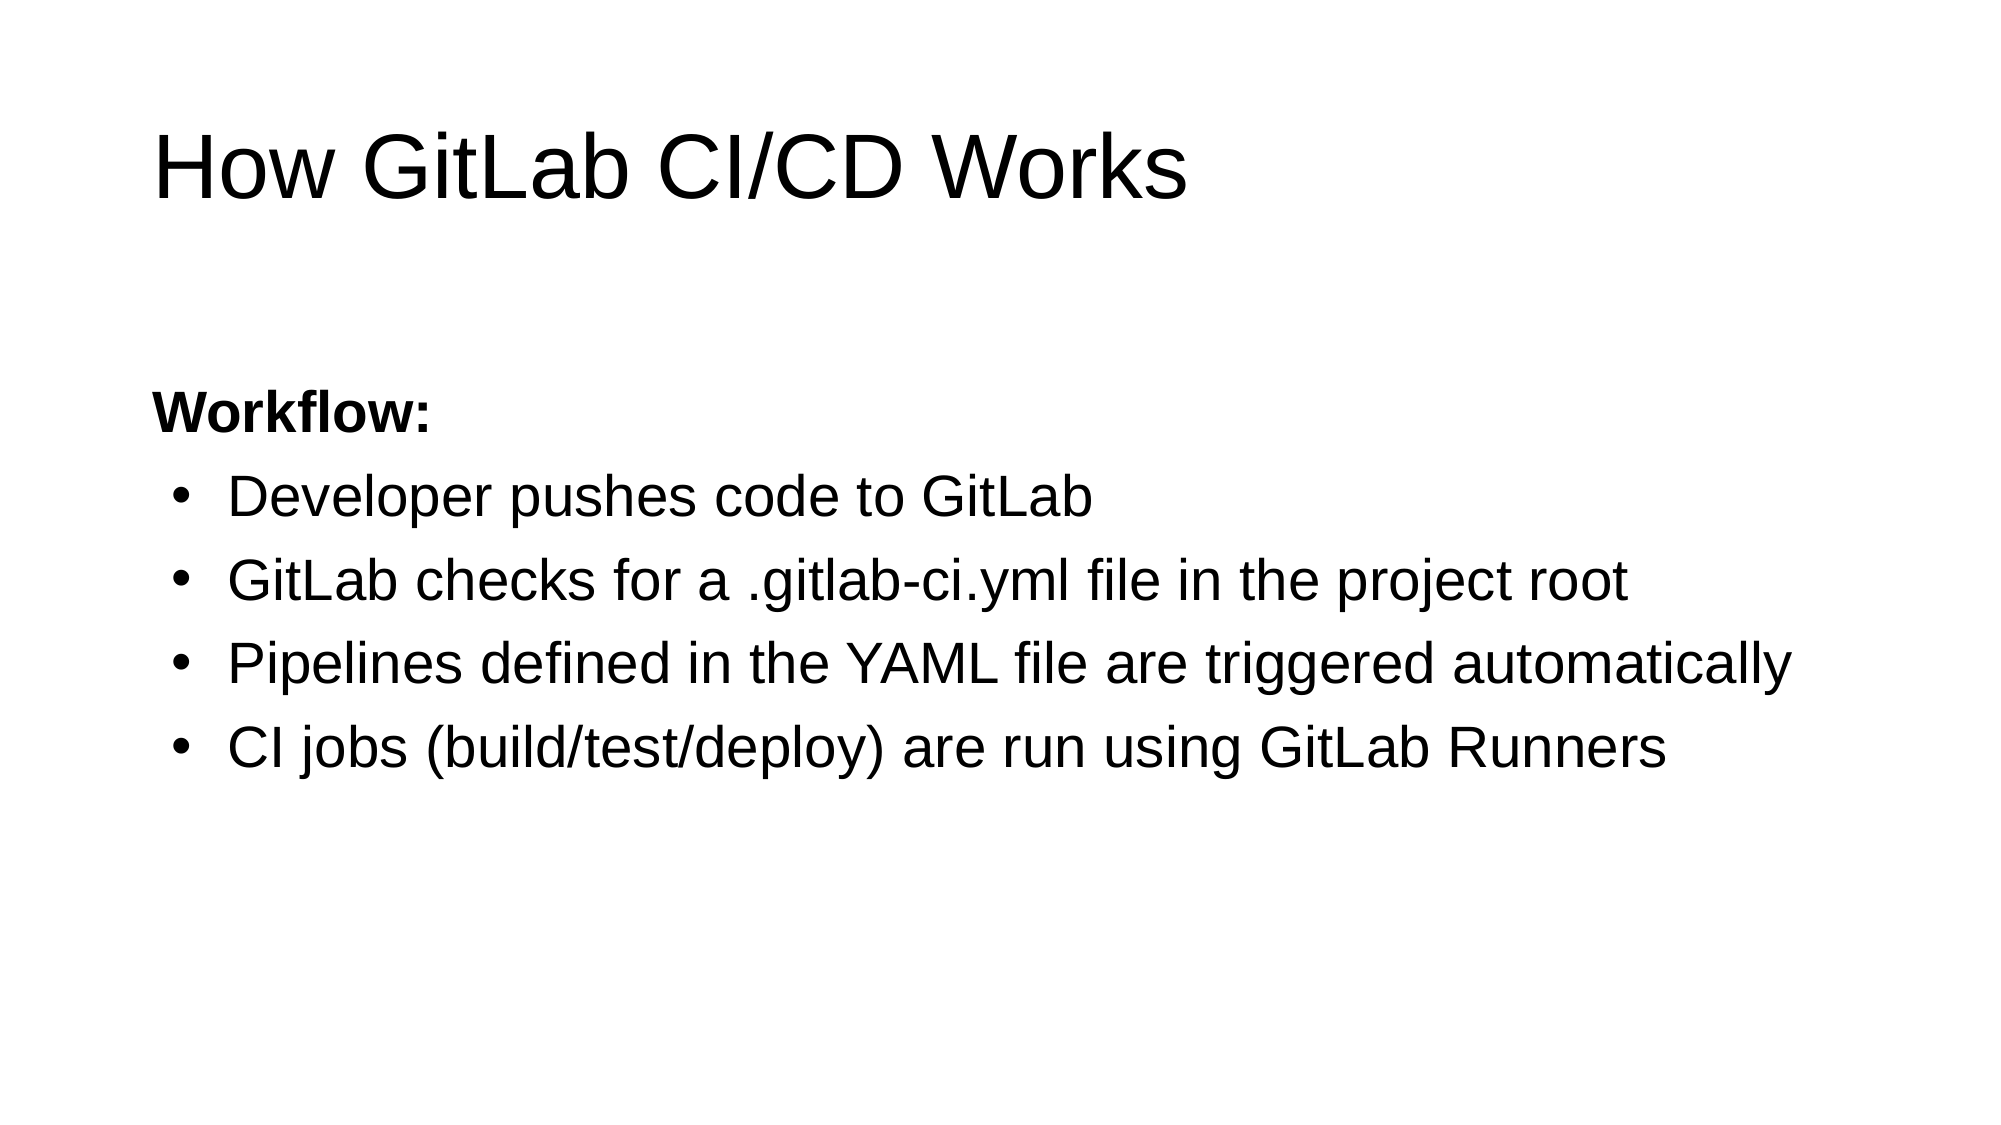

# How GitLab CI/CD Works
Workflow:
Developer pushes code to GitLab
GitLab checks for a .gitlab-ci.yml file in the project root
Pipelines defined in the YAML file are triggered automatically
CI jobs (build/test/deploy) are run using GitLab Runners